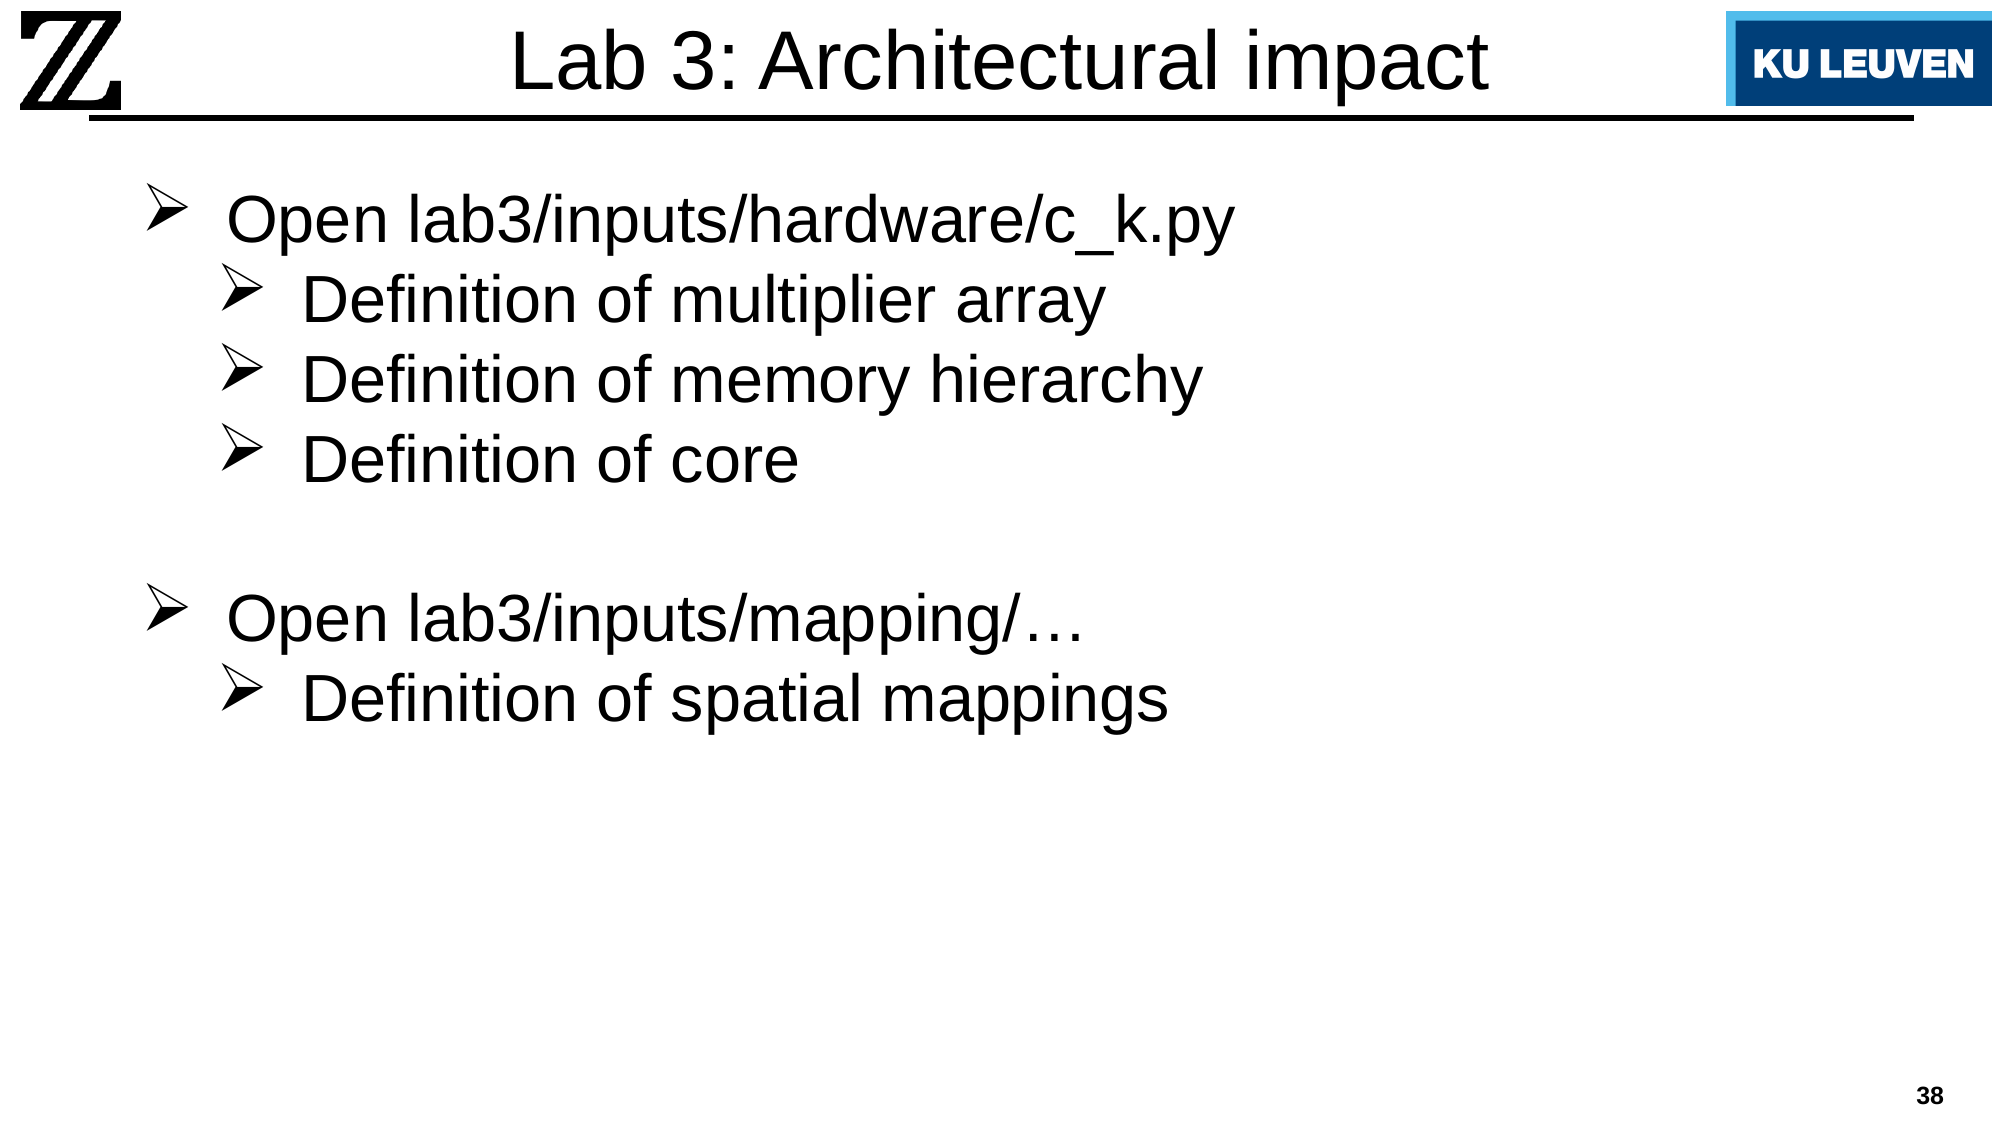

# Lab 3: Architectural impact
Open lab3/inputs/hardware/c_k.py
Definition of multiplier array
Definition of memory hierarchy
Definition of core

Open lab3/inputs/mapping/…
Definition of spatial mappings